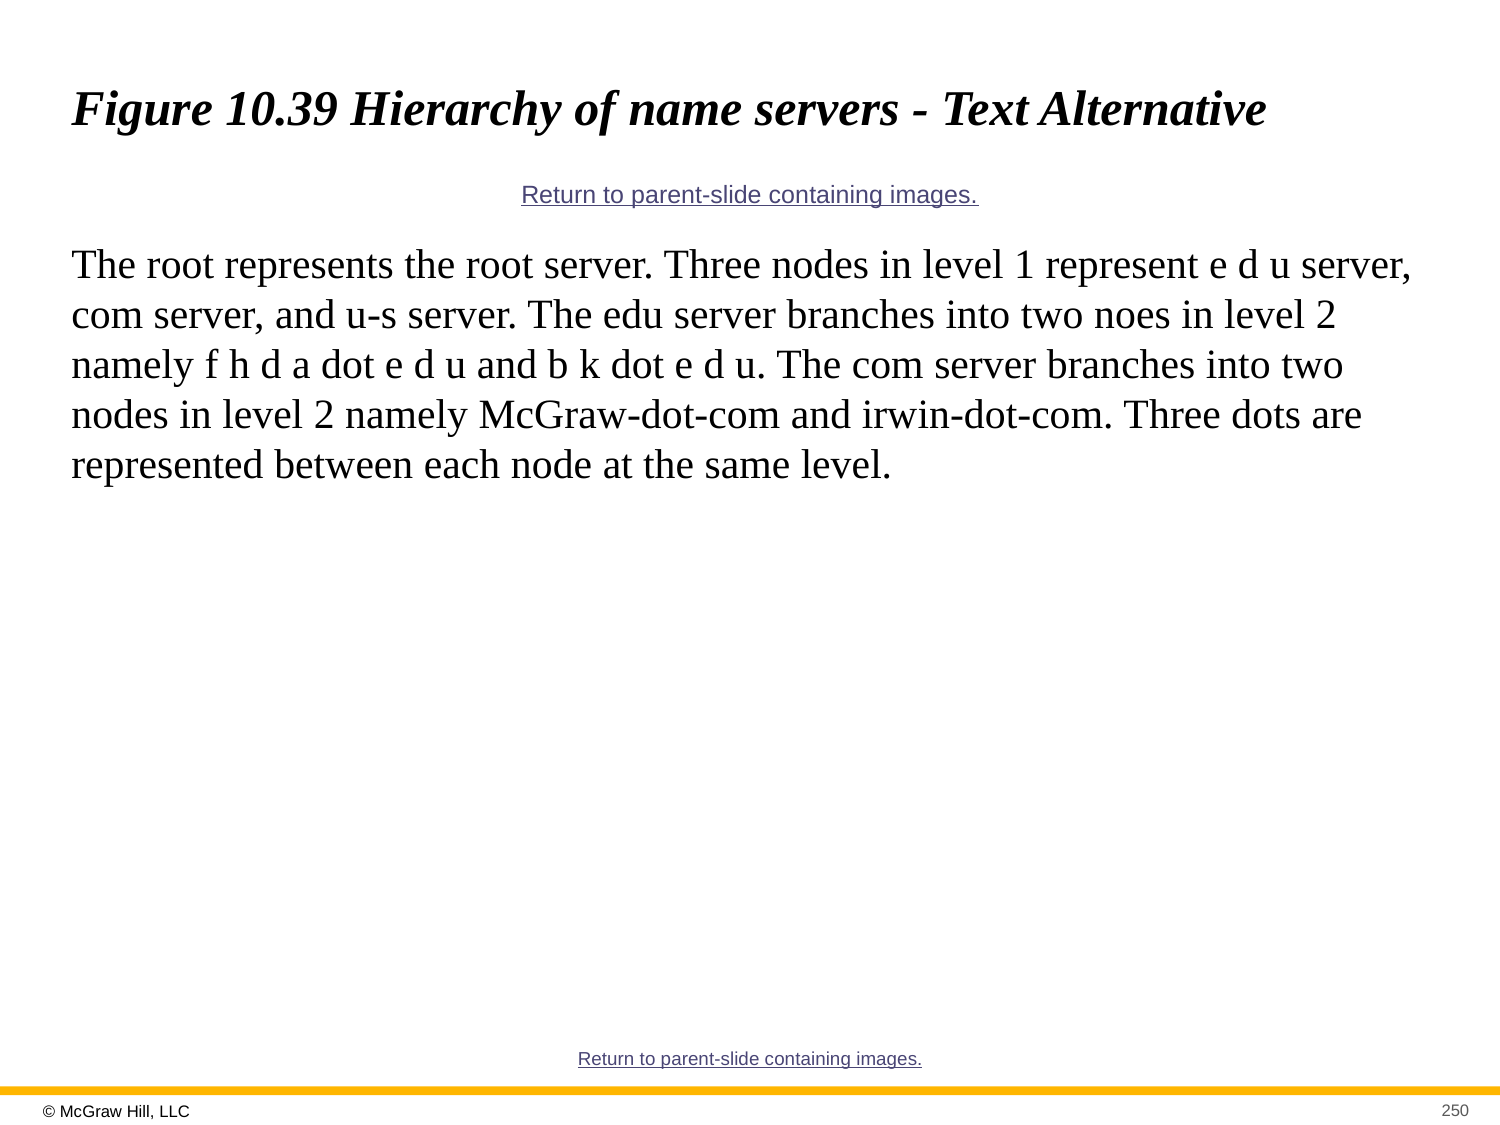

# Figure 10.39 Hierarchy of name servers - Text Alternative
Return to parent-slide containing images.
The root represents the root server. Three nodes in level 1 represent e d u server, com server, and u-s server. The edu server branches into two noes in level 2 namely f h d a dot e d u and b k dot e d u. The com server branches into two nodes in level 2 namely McGraw-dot-com and irwin-dot-com. Three dots are represented between each node at the same level.
Return to parent-slide containing images.
250